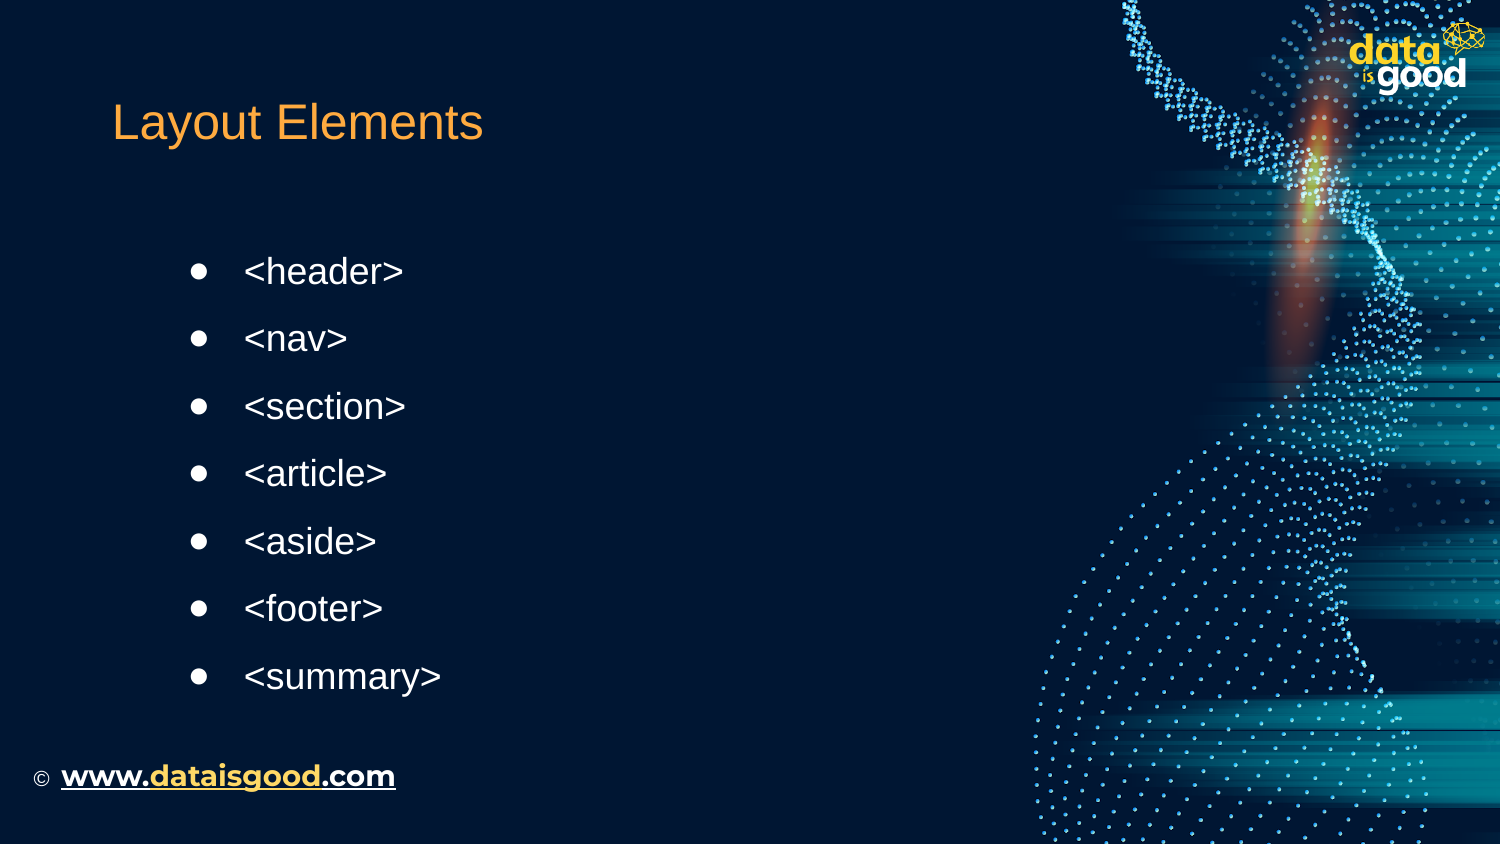

# Layout Elements
<header>
<nav>
<section>
<article>
<aside>
<footer>
<summary>